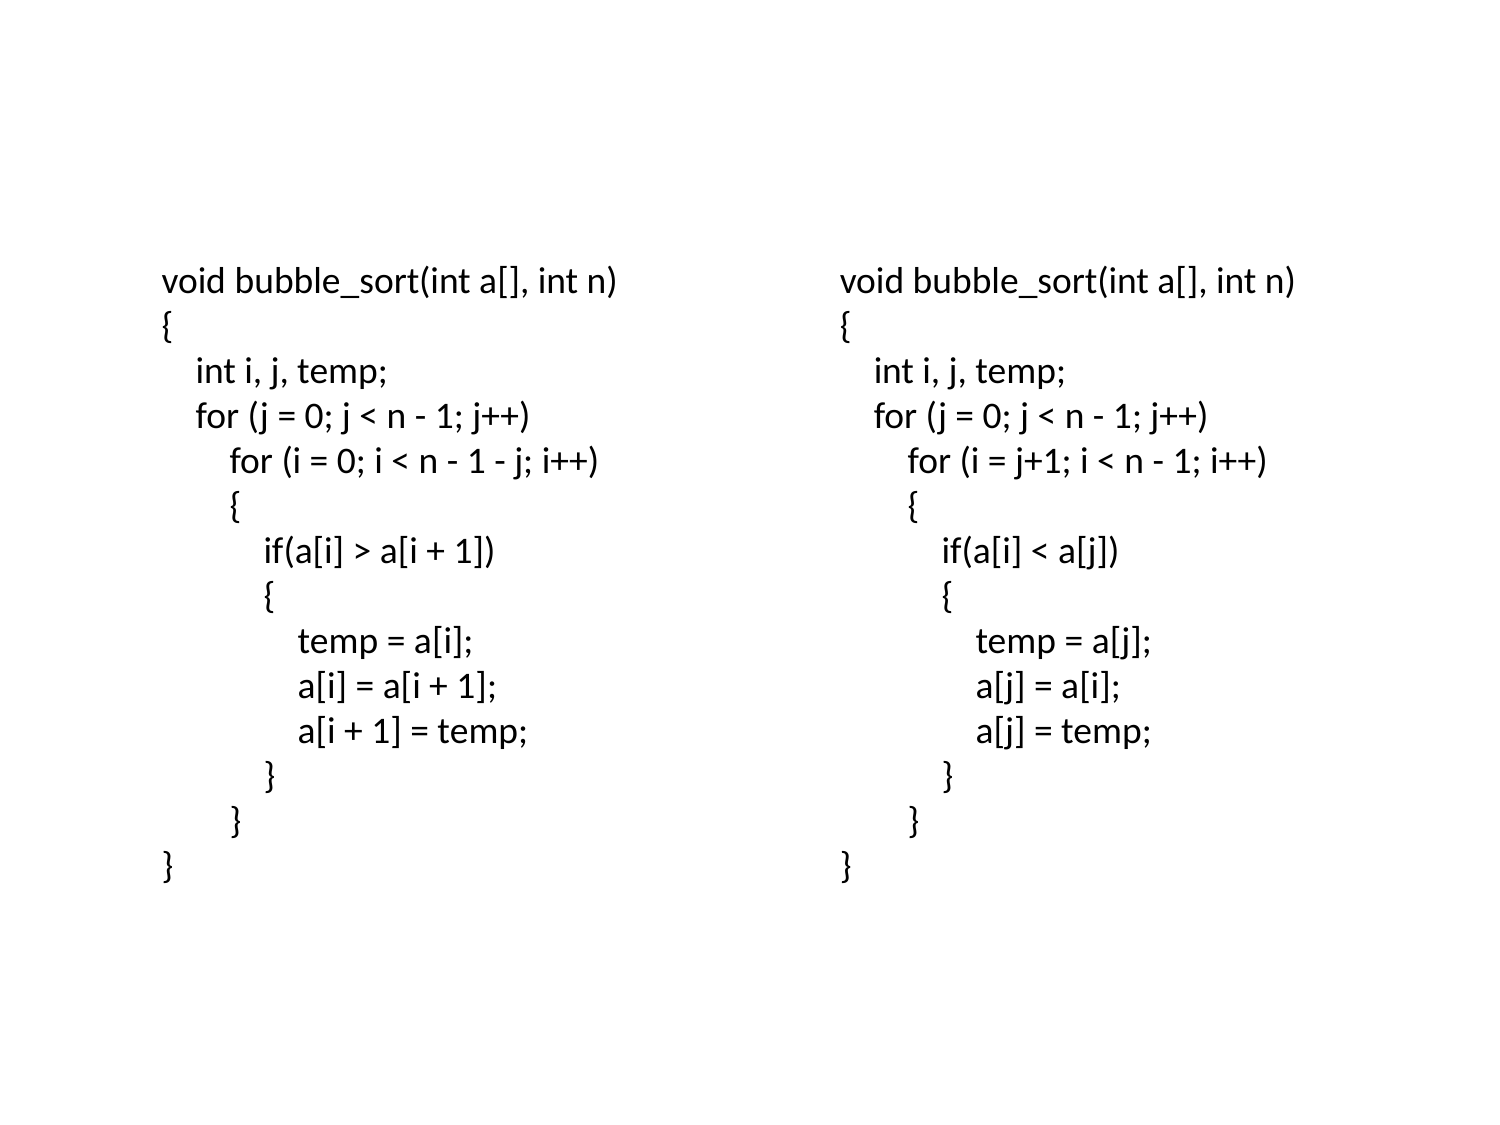

void bubble_sort(int a[], int n)
{
    int i, j, temp;
    for (j = 0; j < n - 1; j++)
        for (i = 0; i < n - 1 - j; i++)
        {
            if(a[i] > a[i + 1])
            {
                temp = a[i];
                a[i] = a[i + 1];
                a[i + 1] = temp;
            }
        }
}
void bubble_sort(int a[], int n)
{
    int i, j, temp;
    for (j = 0; j < n - 1; j++)
        for (i = j+1; i < n - 1; i++)
        {
            if(a[i] < a[j])
            {
                temp = a[j];
                a[j] = a[i];
                a[j] = temp;
            }
        }
}